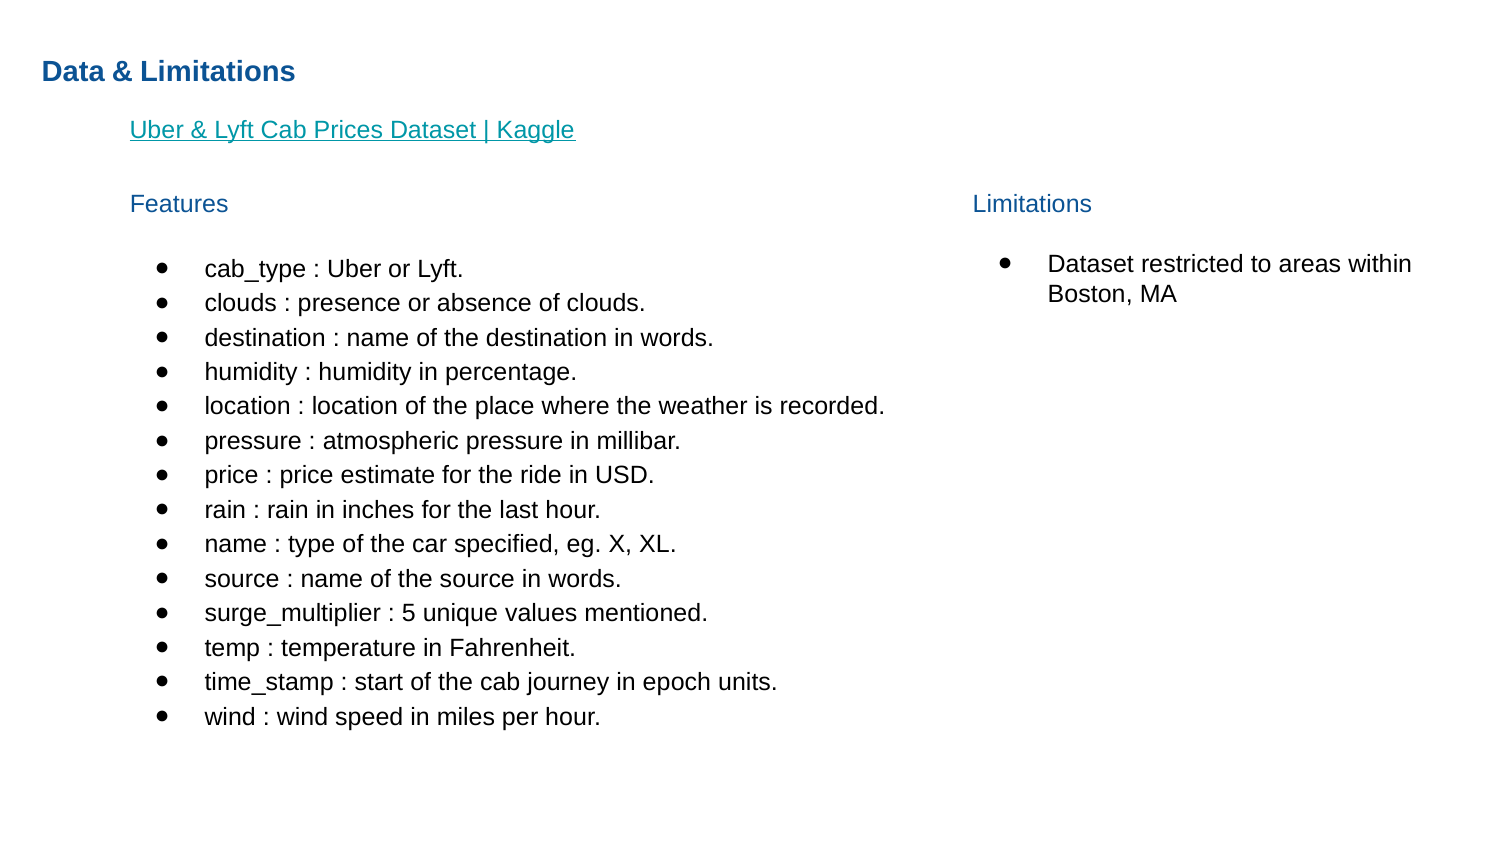

Data & Limitations
Uber & Lyft Cab Prices Dataset | Kaggle
Features
Limitations
Dataset restricted to areas within Boston, MA
cab_type : Uber or Lyft.
clouds : presence or absence of clouds.
destination : name of the destination in words.
humidity : humidity in percentage.
location : location of the place where the weather is recorded.
pressure : atmospheric pressure in millibar.
price : price estimate for the ride in USD.
rain : rain in inches for the last hour.
name : type of the car specified, eg. X, XL.
source : name of the source in words.
surge_multiplier : 5 unique values mentioned.
temp : temperature in Fahrenheit.
time_stamp : start of the cab journey in epoch units.
wind : wind speed in miles per hour.